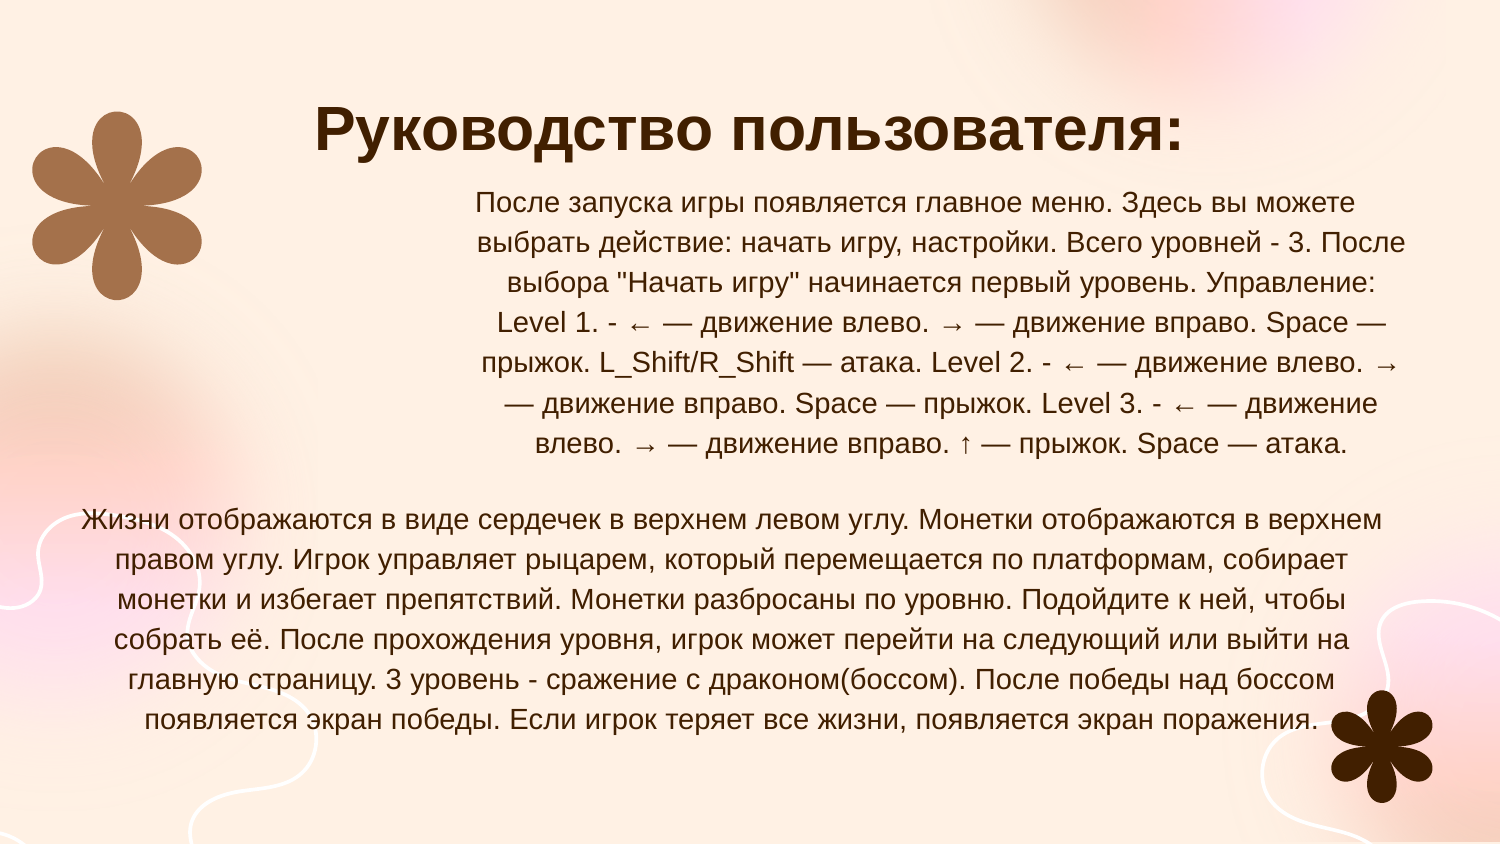

# Руководство пользователя:

После запуска игры появляется главное меню. Здесь вы можете выбрать действие: начать игру, настройки. Всего уровней - 3. После выбора "Начать игру" начинается первый уровень. Управление: Level 1. - ← — движение влево. → — движение вправо. Space — прыжок. L_Shift/R_Shift — атака. Level 2. - ← — движение влево. → — движение вправо. Space — прыжок. Level 3. - ← — движение влево. → — движение вправо. ↑ — прыжок. Space — атака.
Жизни отображаются в виде сердечек в верхнем левом углу. Монетки отображаются в верхнем правом углу. Игрок управляет рыцарем, который перемещается по платформам, собирает монетки и избегает препятствий. Монетки разбросаны по уровню. Подойдите к ней, чтобы собрать её. После прохождения уровня, игрок может перейти на следующий или выйти на главную страницу. 3 уровень - сражение с драконом(боссом). После победы над боссом появляется экран победы. Если игрок теряет все жизни, появляется экран поражения.